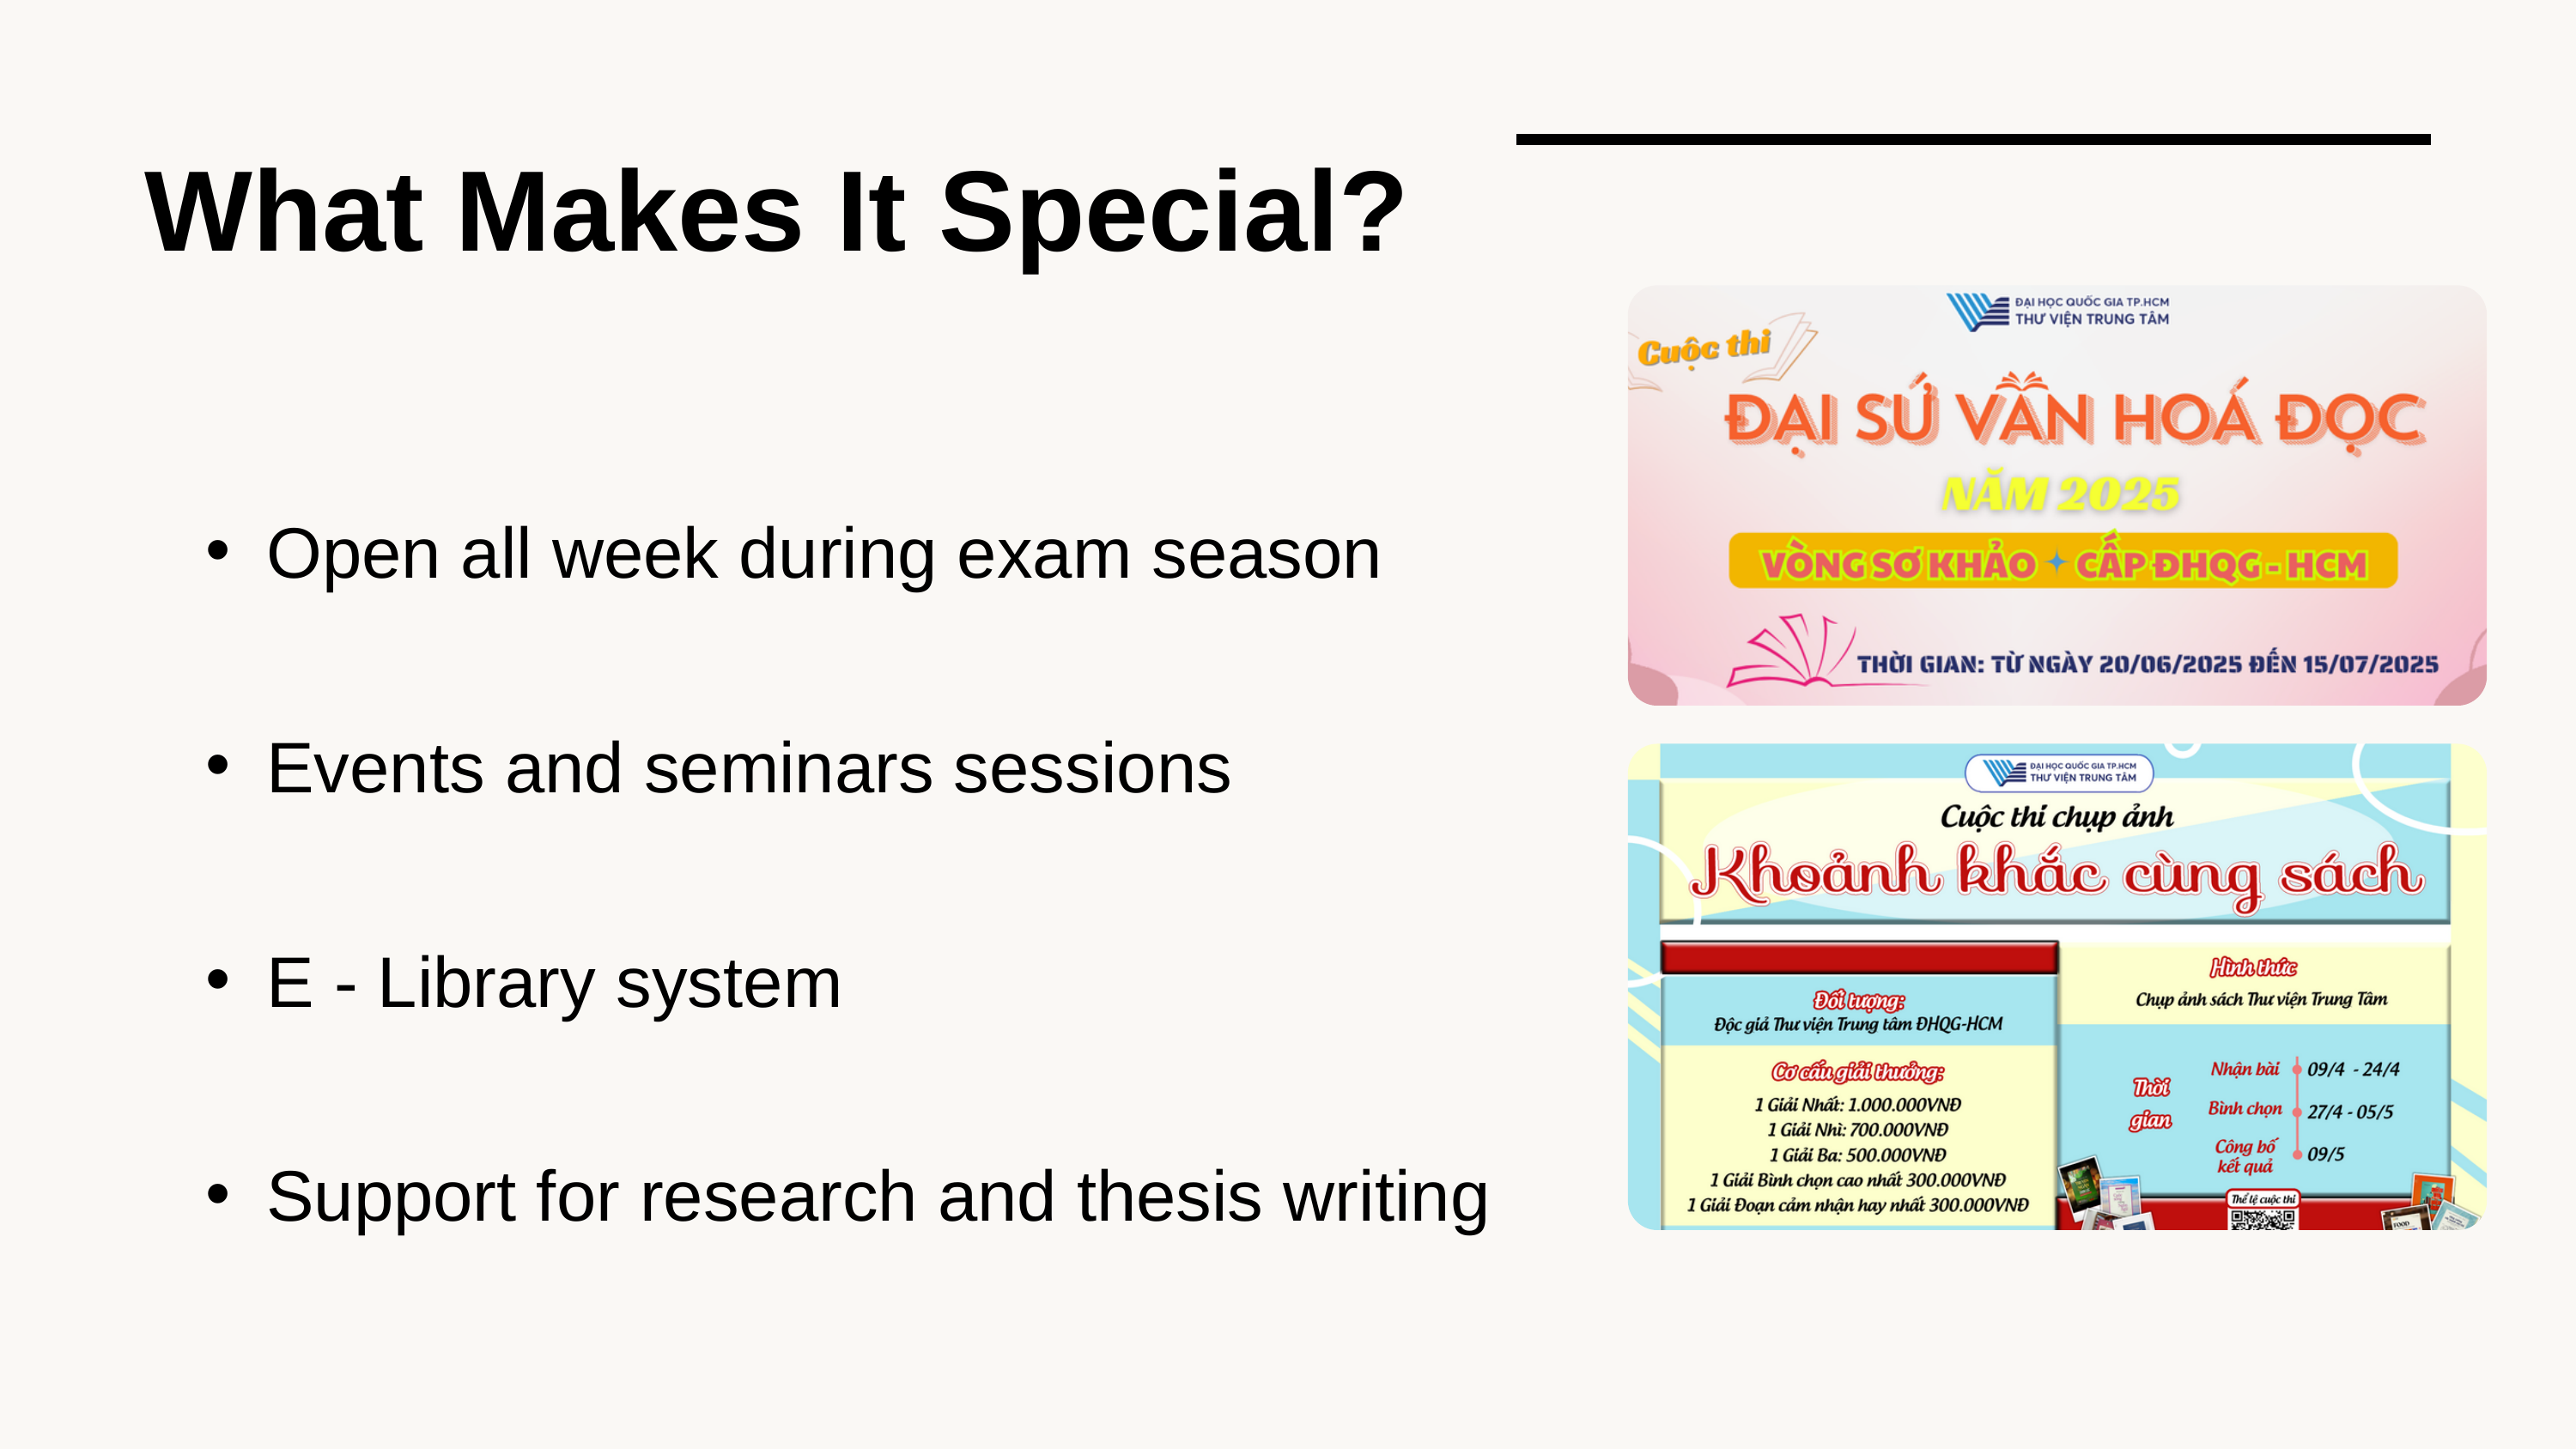

What Makes It Special?

Open all week during exam season
Events and seminars sessions
E - Library system
Support for research and thesis writing